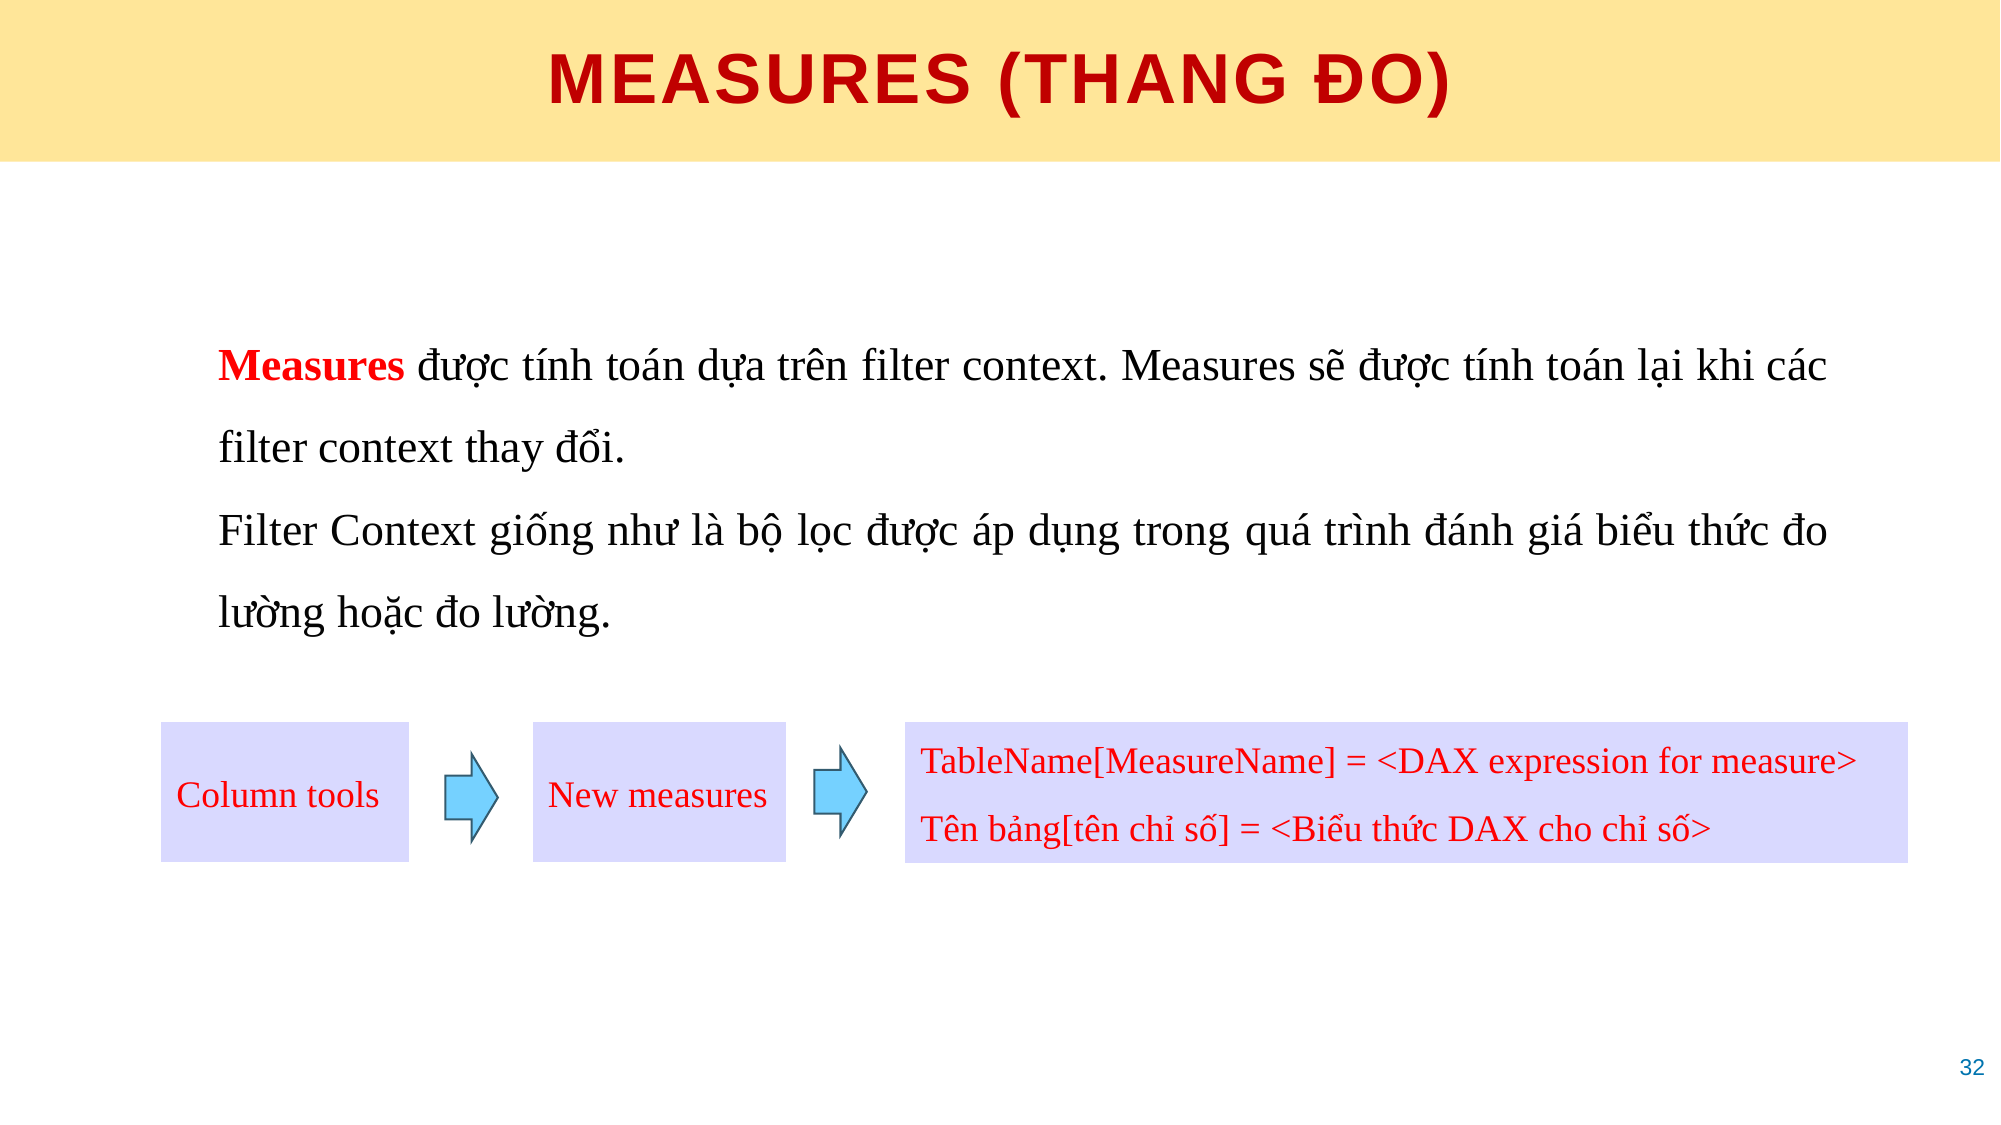

# MEASURES (THANG ĐO)
Measures được tính toán dựa trên filter context. Measures sẽ được tính toán lại khi các filter context thay đổi.
Filter Context giống như là bộ lọc được áp dụng trong quá trình đánh giá biểu thức đo lường hoặc đo lường.
Column tools
New measures
TableName[MeasureName] = <DAX expression for measure>
Tên bảng[tên chỉ số] = <Biểu thức DAX cho chỉ số>

32